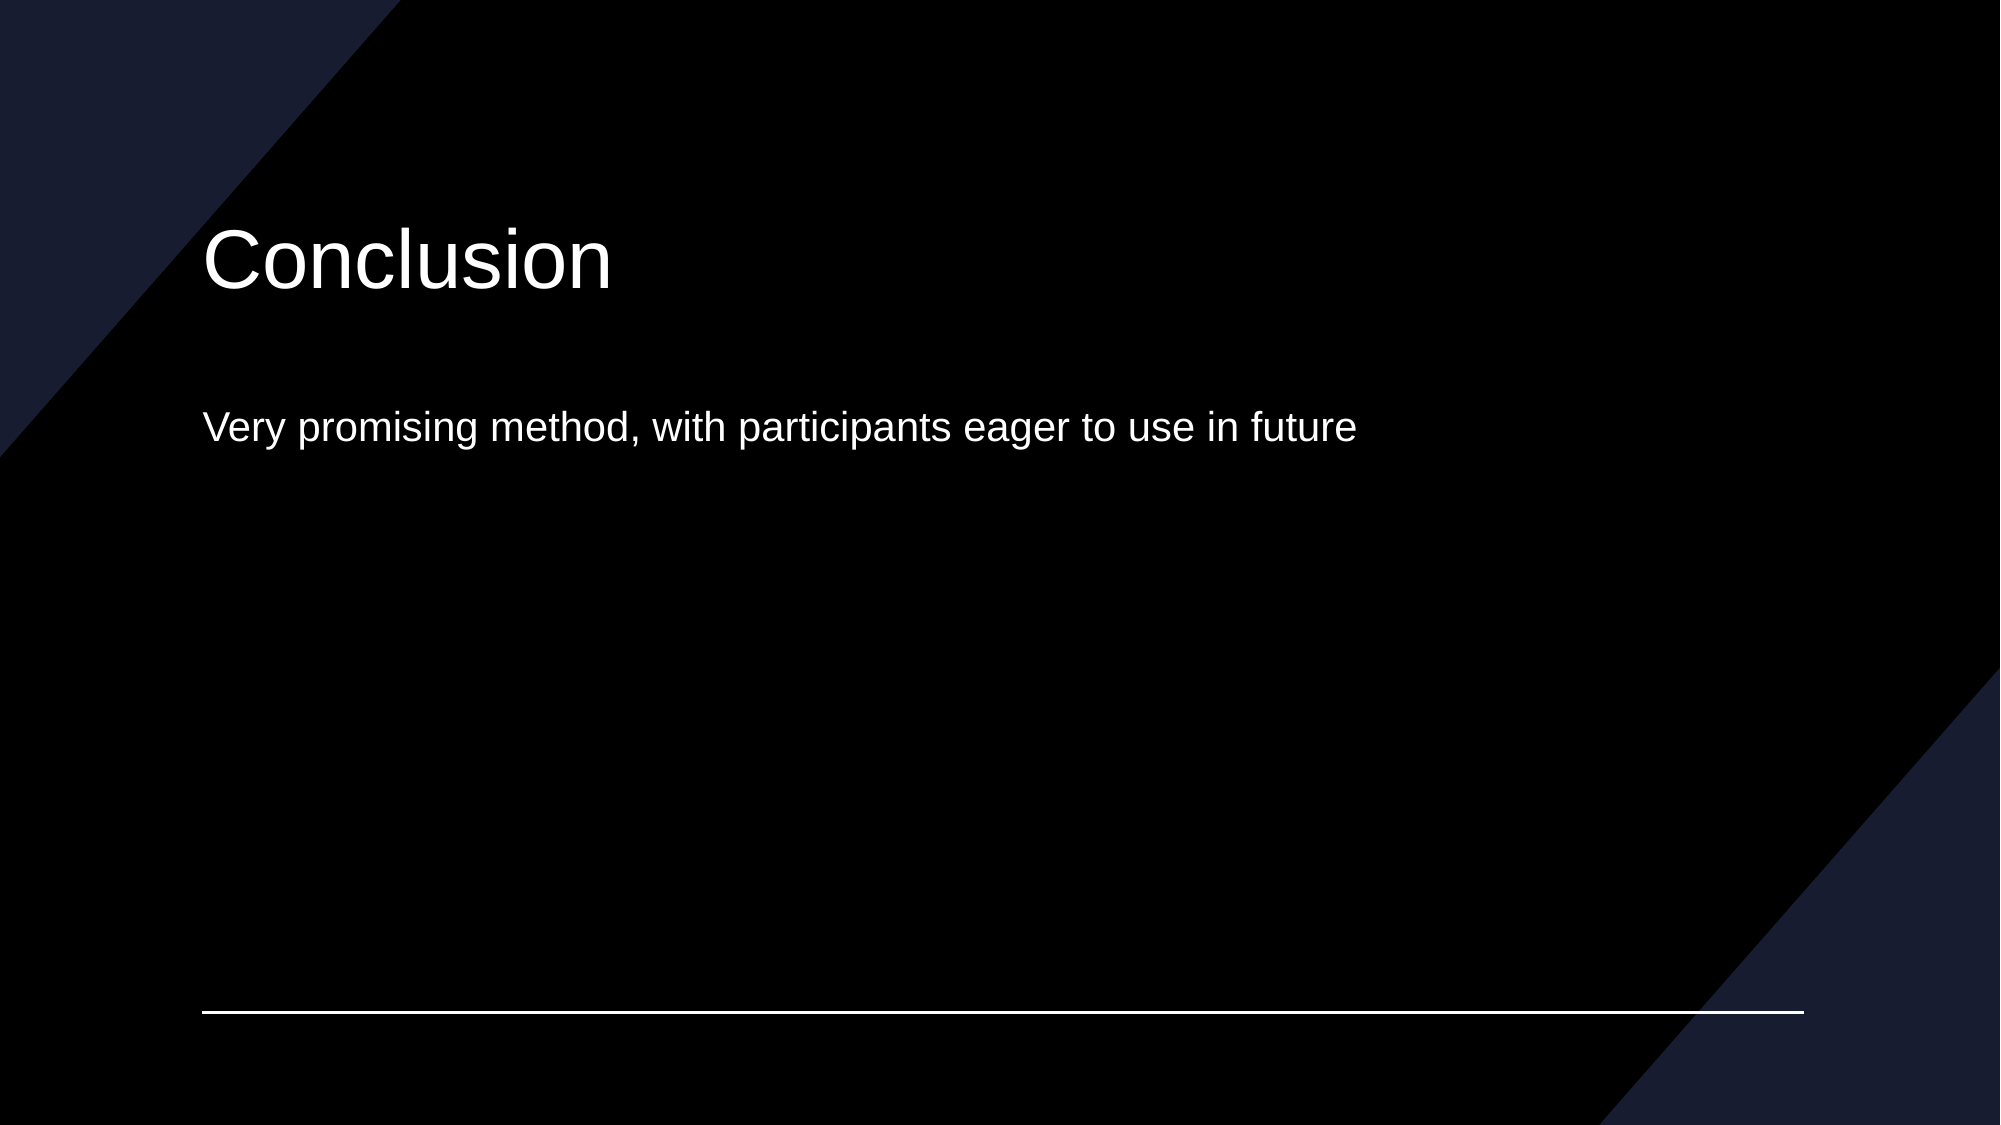

# Conclusion
Very promising method, with participants eager to use in future